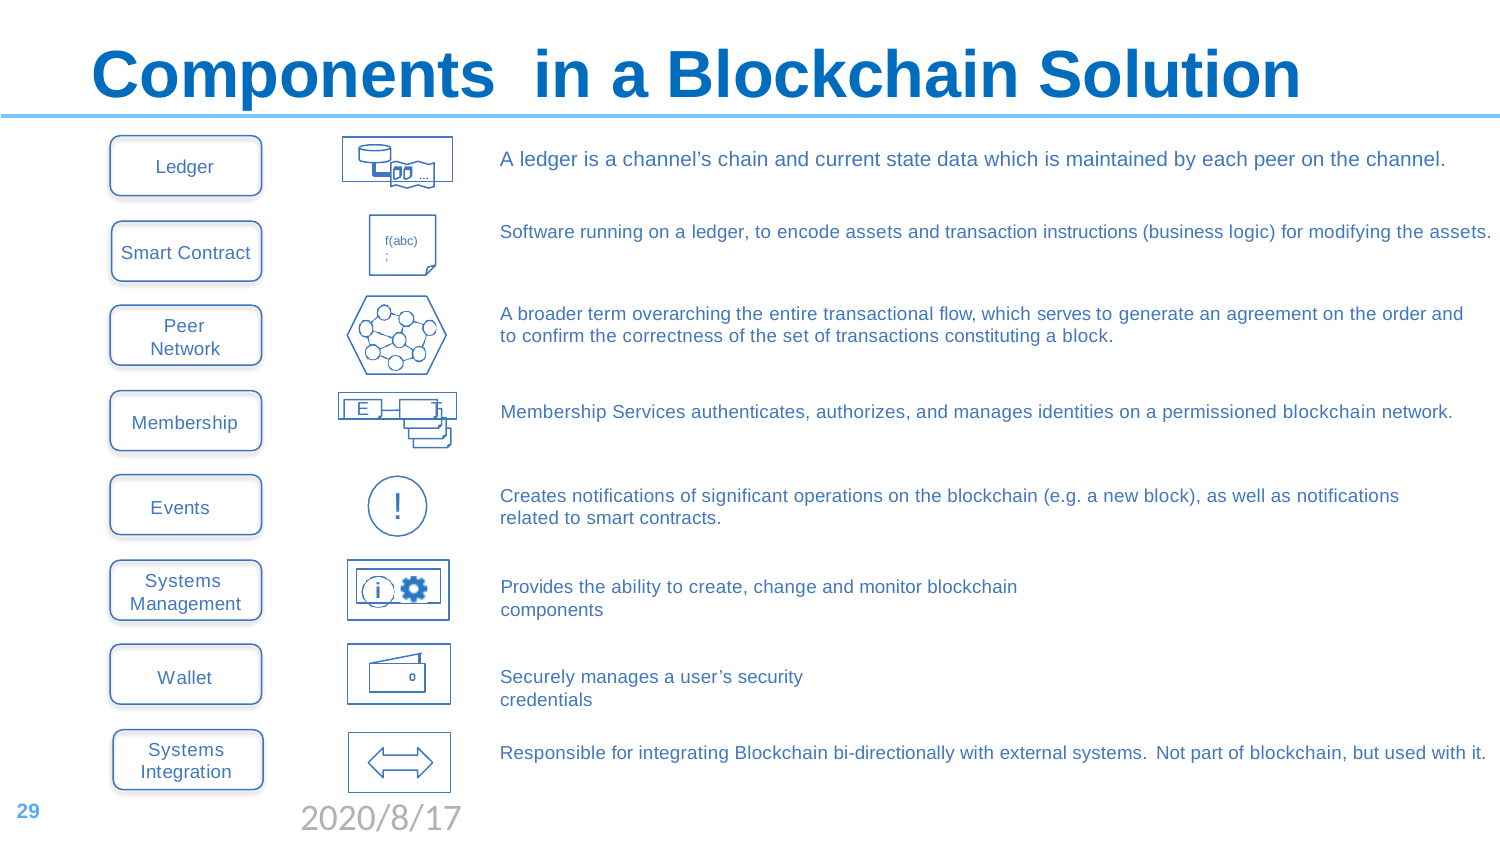

# Components  in a Blockchain Solution

…
A ledger is a channel’s chain and current state data which is maintained by each peer on the channel.

Ledger

Software running on a ledger, to encode assets and transaction instructions (business logic) for modifying the assets.

f(abc);
Smart Contract

A broader term overarching the entire transactional flow, which serves to generate an agreement on the order and to confirm the correctness of the set of transactions constituting a block.

Peer  Network

E	T
Membership Services authenticates, authorizes, and manages identities on a permissioned blockchain network.

Membership

!
Creates notifications of significant operations on the blockchain (e.g. a new block), as well as notifications related to smart contracts.
Events

Systems  Management
i
Provides the ability to create, change and monitor blockchain components

Securely manages a user’s security credentials
Wallet

Systems  Integration
Responsible for integrating Blockchain bi-directionally with external systems. Not part of blockchain, but used with it.

2020/8/17
29